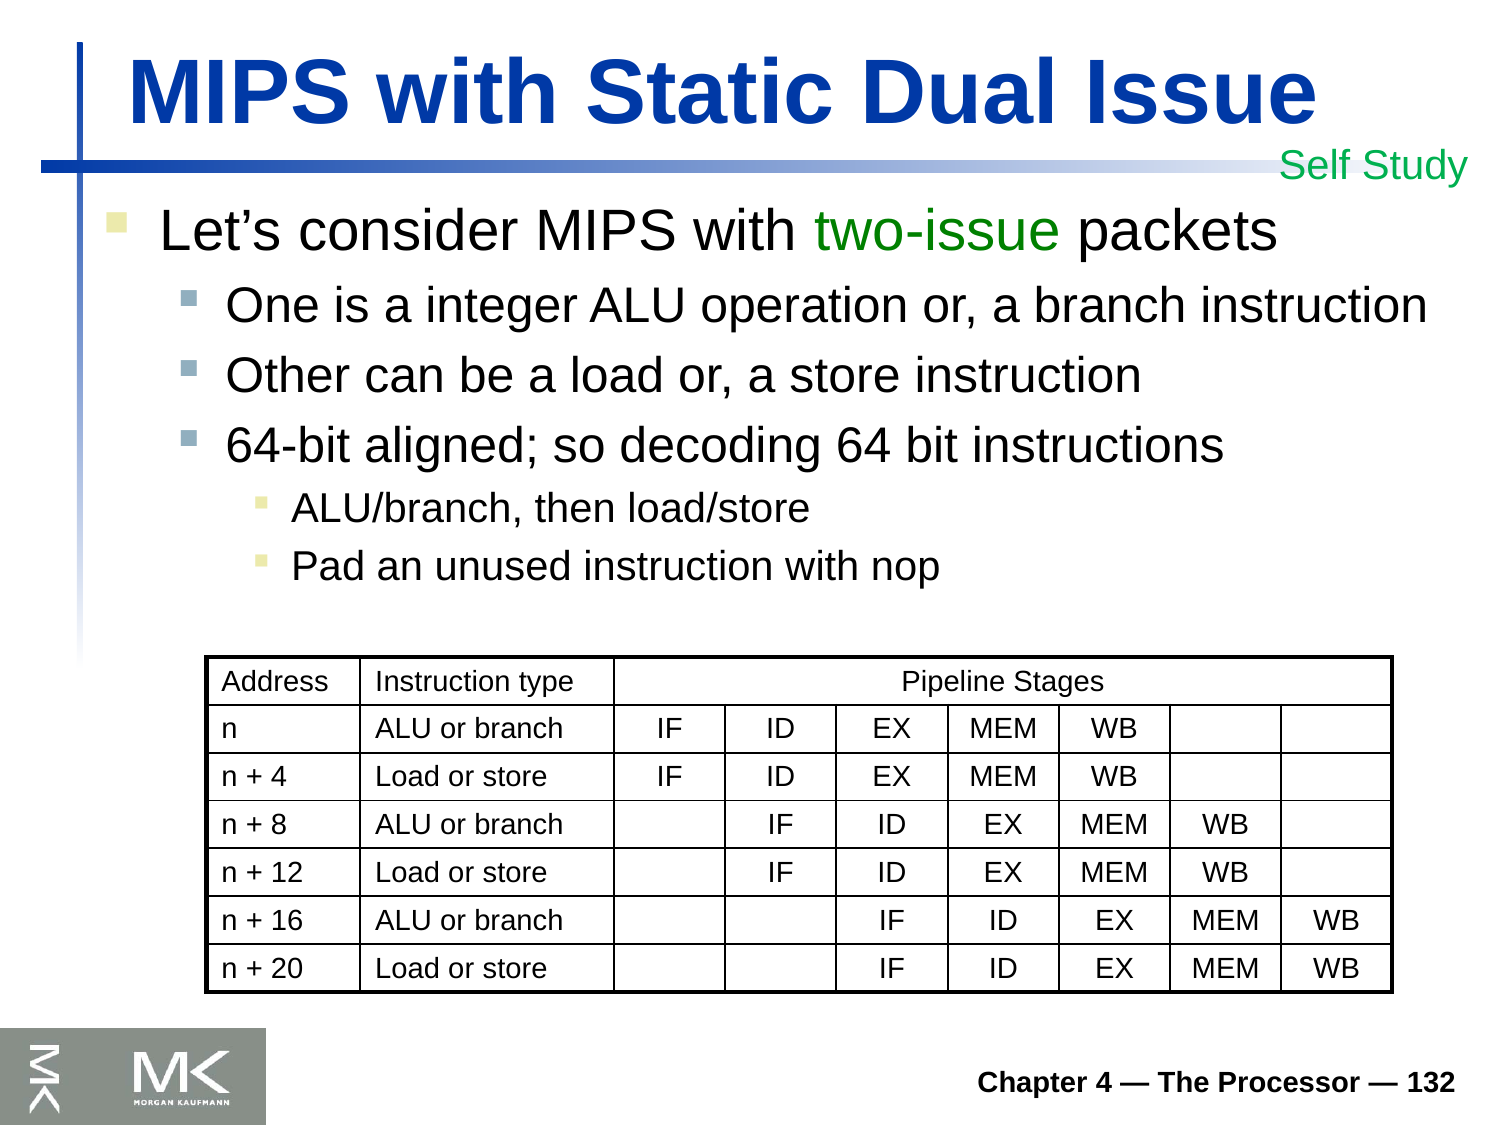

# MIPS with Static Dual Issue
Self Study
Let’s consider MIPS with two-issue packets
One is a integer ALU operation or, a branch instruction
Other can be a load or, a store instruction
64-bit aligned; so decoding 64 bit instructions
ALU/branch, then load/store
Pad an unused instruction with nop
| Address | Instruction type | Pipeline Stages |  |  |  |  |  |  |
| --- | --- | --- | --- | --- | --- | --- | --- | --- |
| n | ALU or branch | IF | ID | EX | MEM | WB |  |  |
| n + 4 | Load or store | IF | ID | EX | MEM | WB |  |  |
| n + 8 | ALU or branch |  | IF | ID | EX | MEM | WB |  |
| n + 12 | Load or store |  | IF | ID | EX | MEM | WB |  |
| n + 16 | ALU or branch |  |  | IF | ID | EX | MEM | WB |
| n + 20 | Load or store |  |  | IF | ID | EX | MEM | WB |
Chapter 4 — The Processor — 132